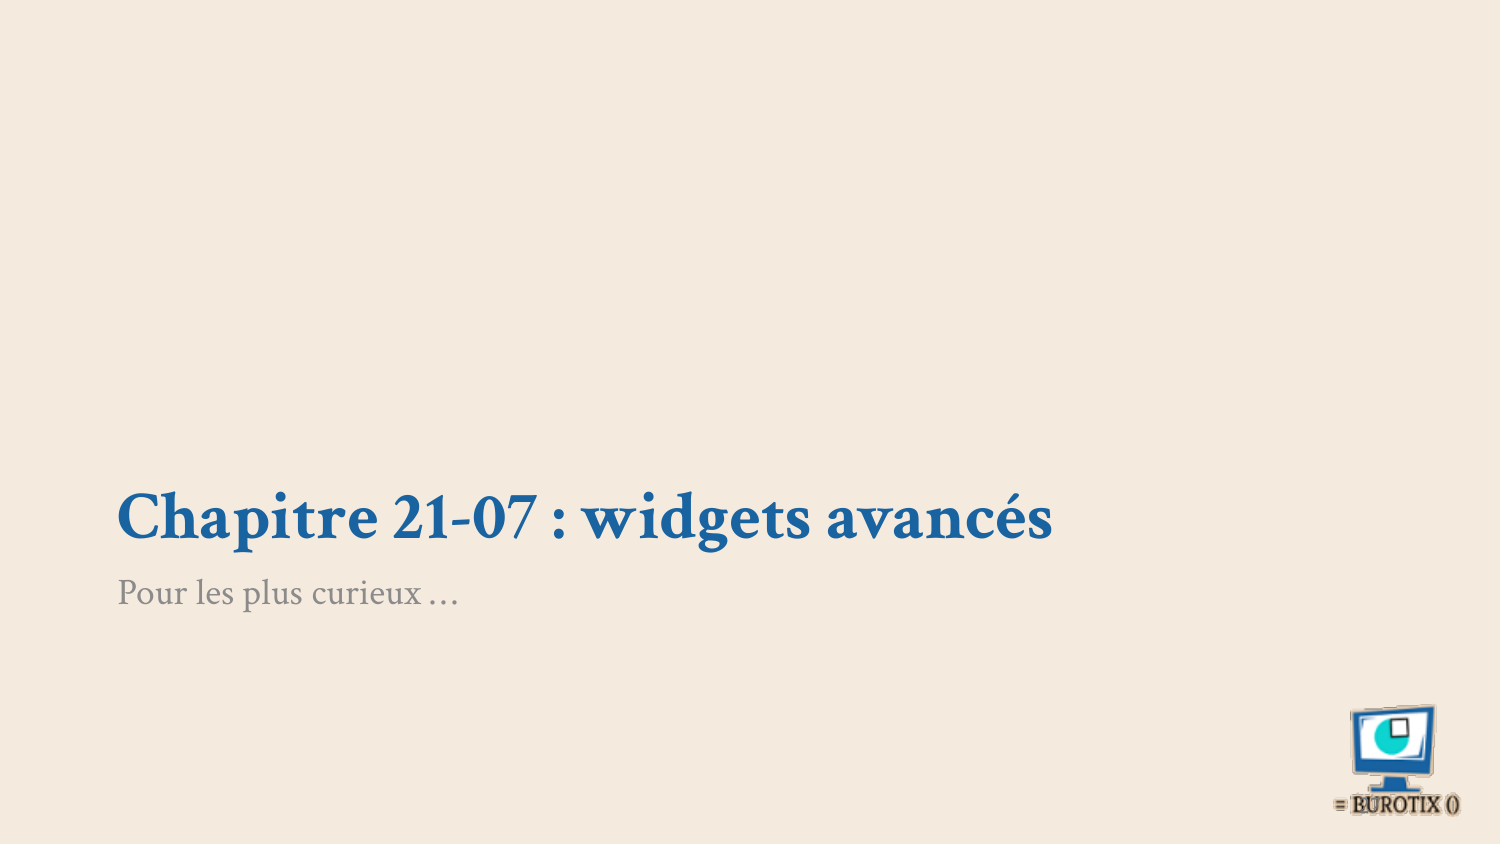

# Chapitre 21-07 : widgets avancés
Pour les plus curieux …
27